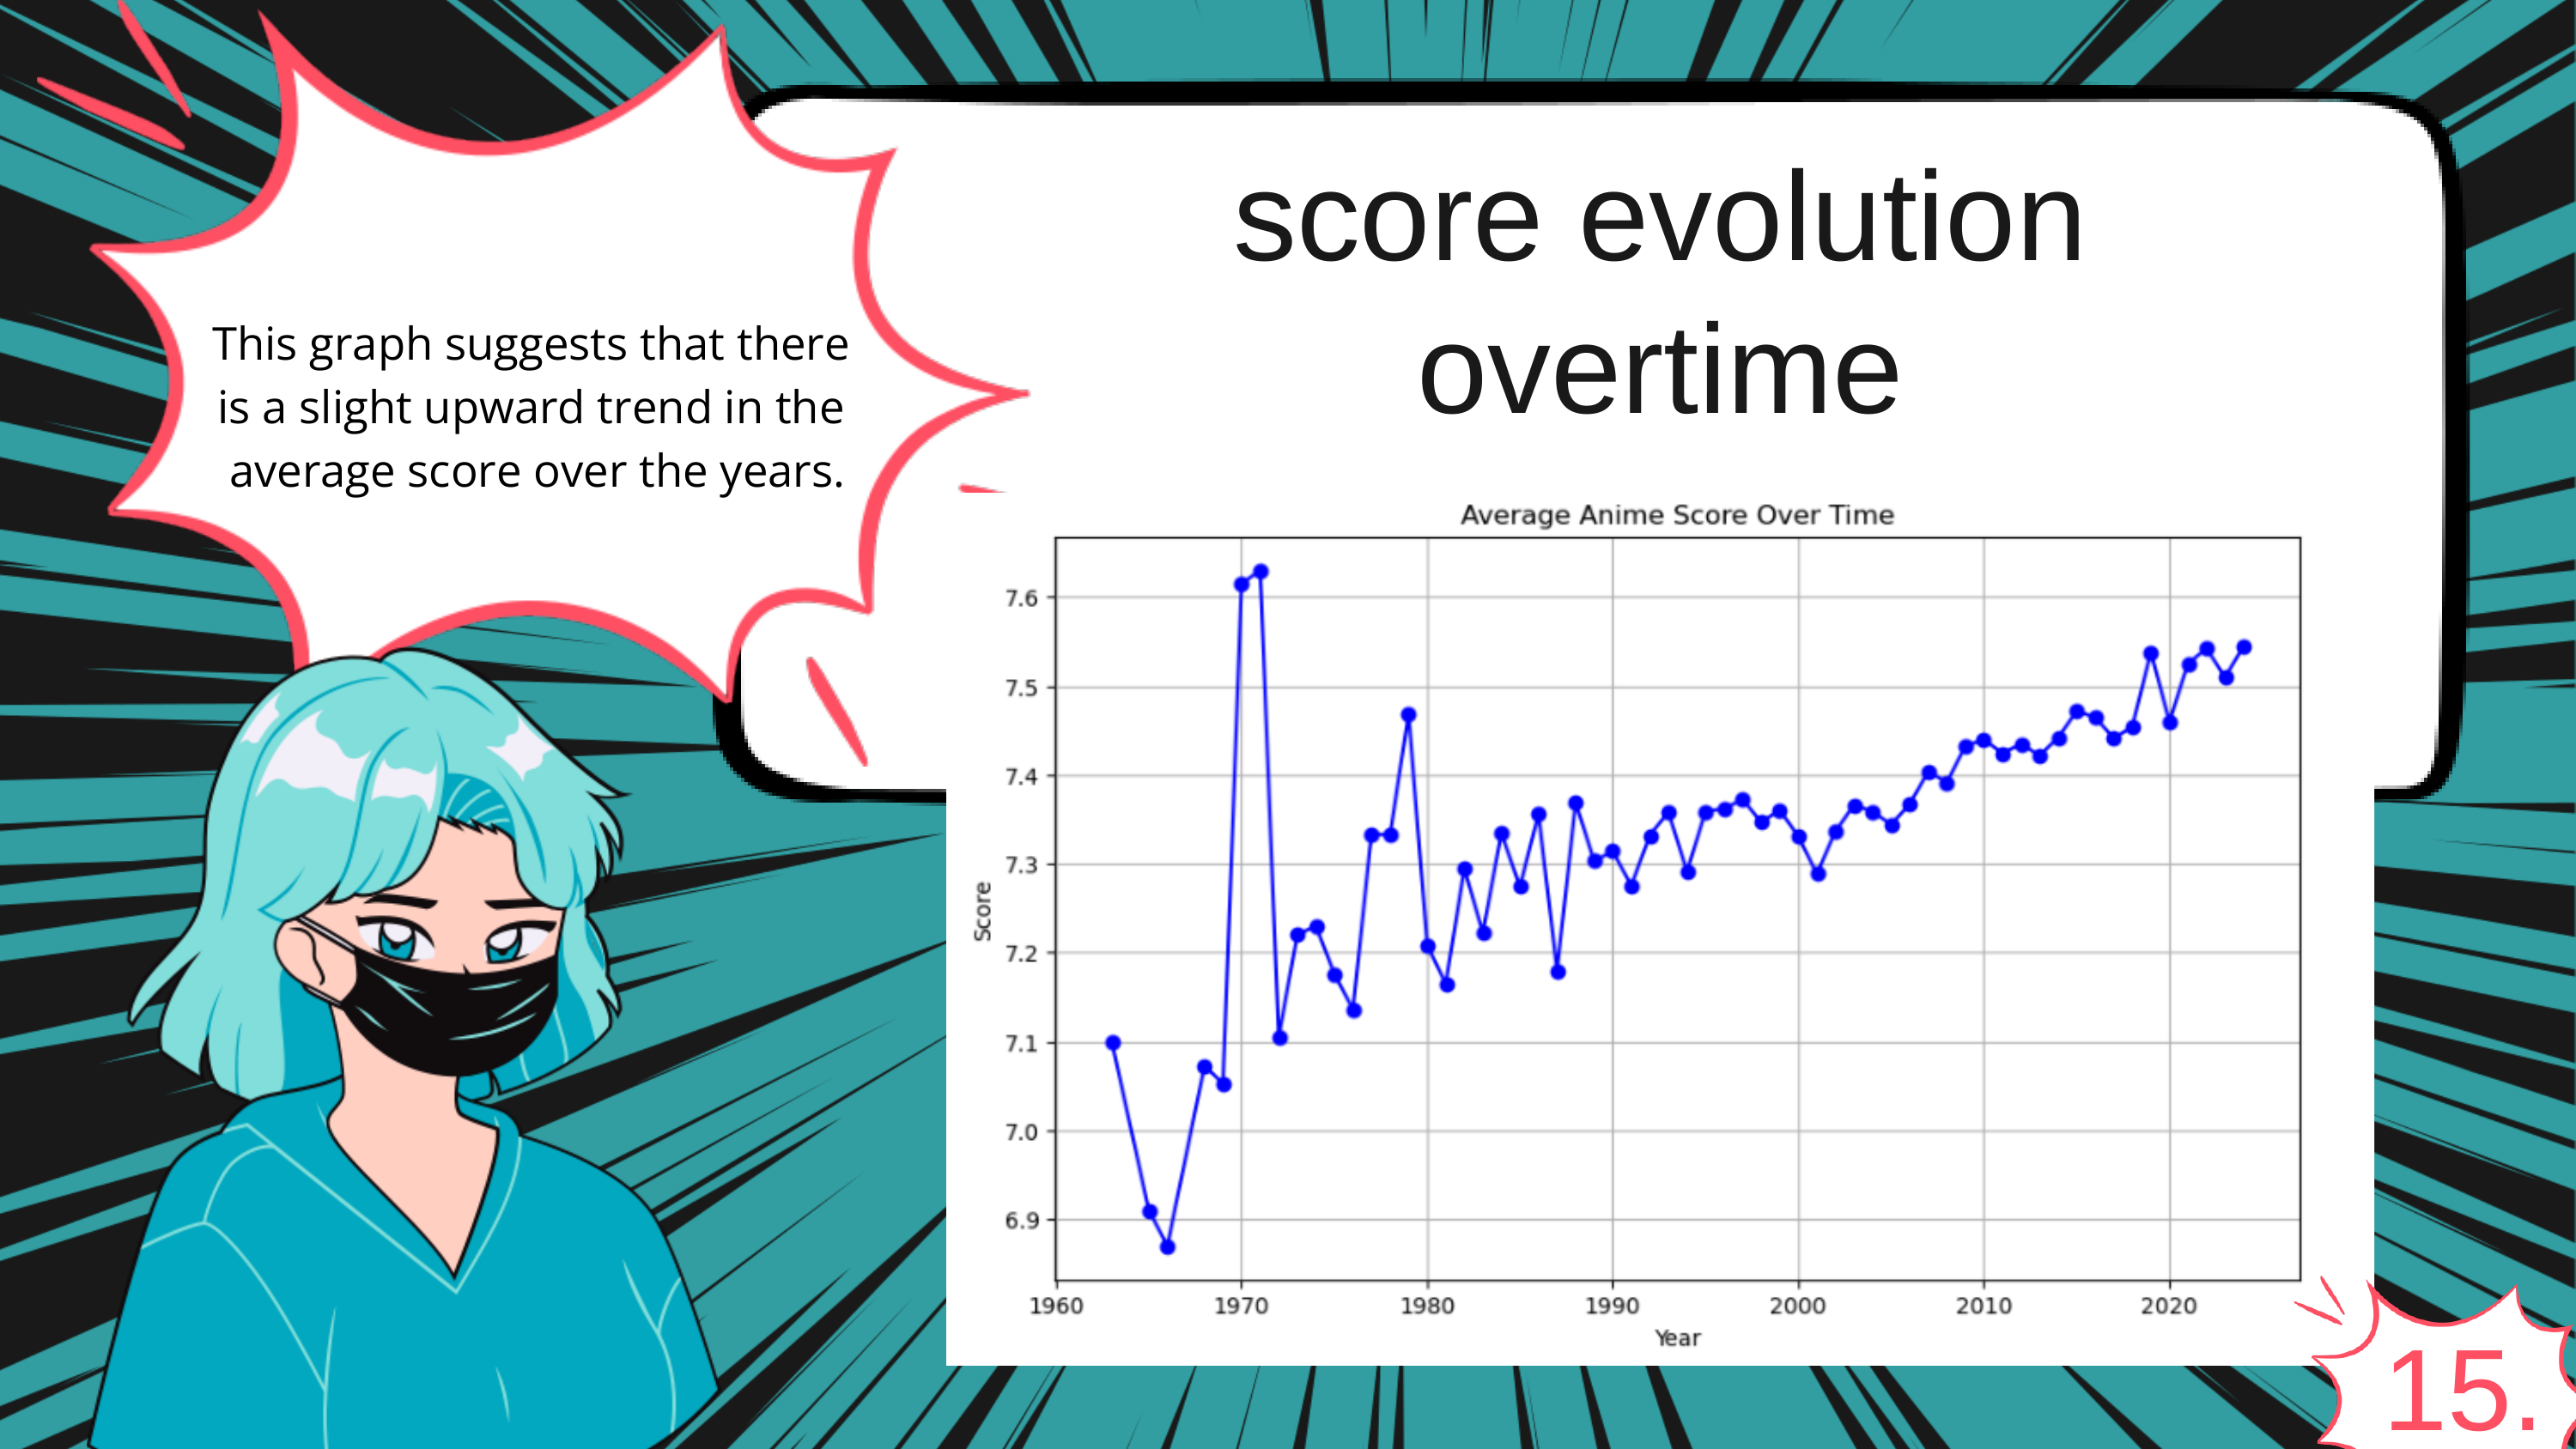

score evolution overtime
This graph suggests that there
is a slight upward trend in the
average score over the years.

15.